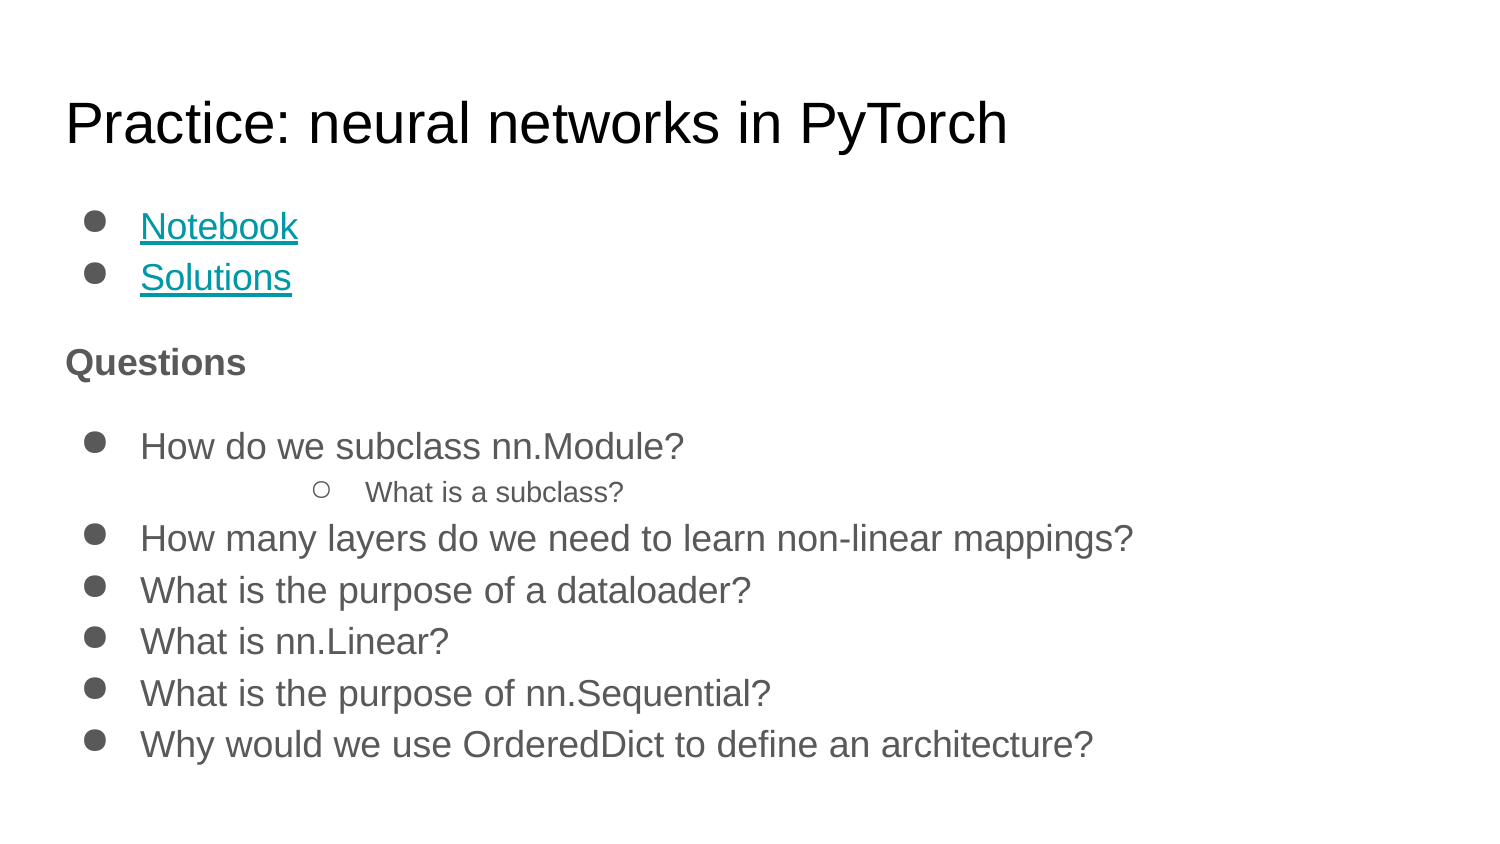

# Practice: neural networks in PyTorch
Notebook
Solutions
Questions
How do we subclass nn.Module?
What is a subclass?
How many layers do we need to learn non-linear mappings?
What is the purpose of a dataloader?
What is nn.Linear?
What is the purpose of nn.Sequential?
Why would we use OrderedDict to define an architecture?